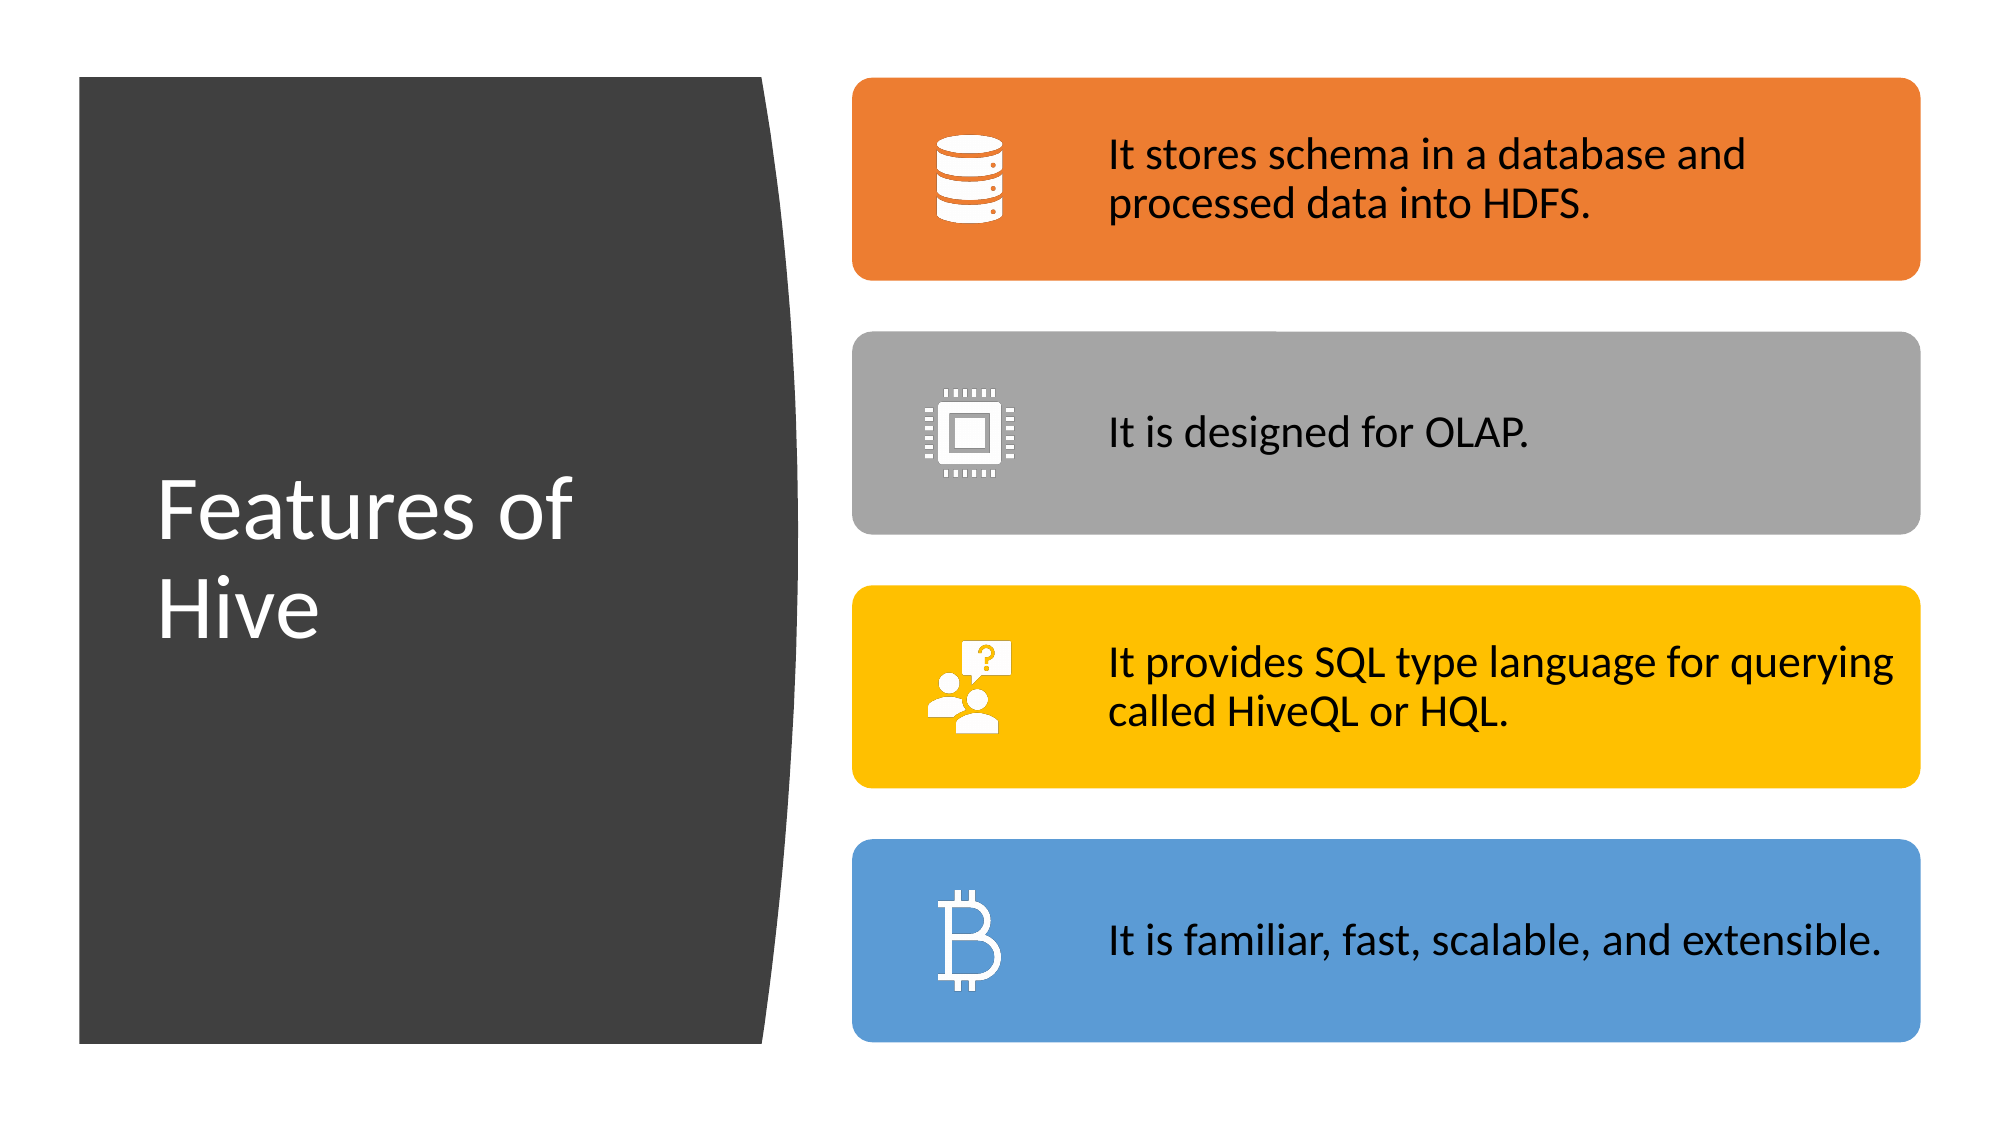

It stores schema in a database and processed data into HDFS.
It is designed for OLAP.
It provides SQL type language for querying called HiveQL or HQL.
It is familiar, fast, scalable, and extensible.

# Features of Hive